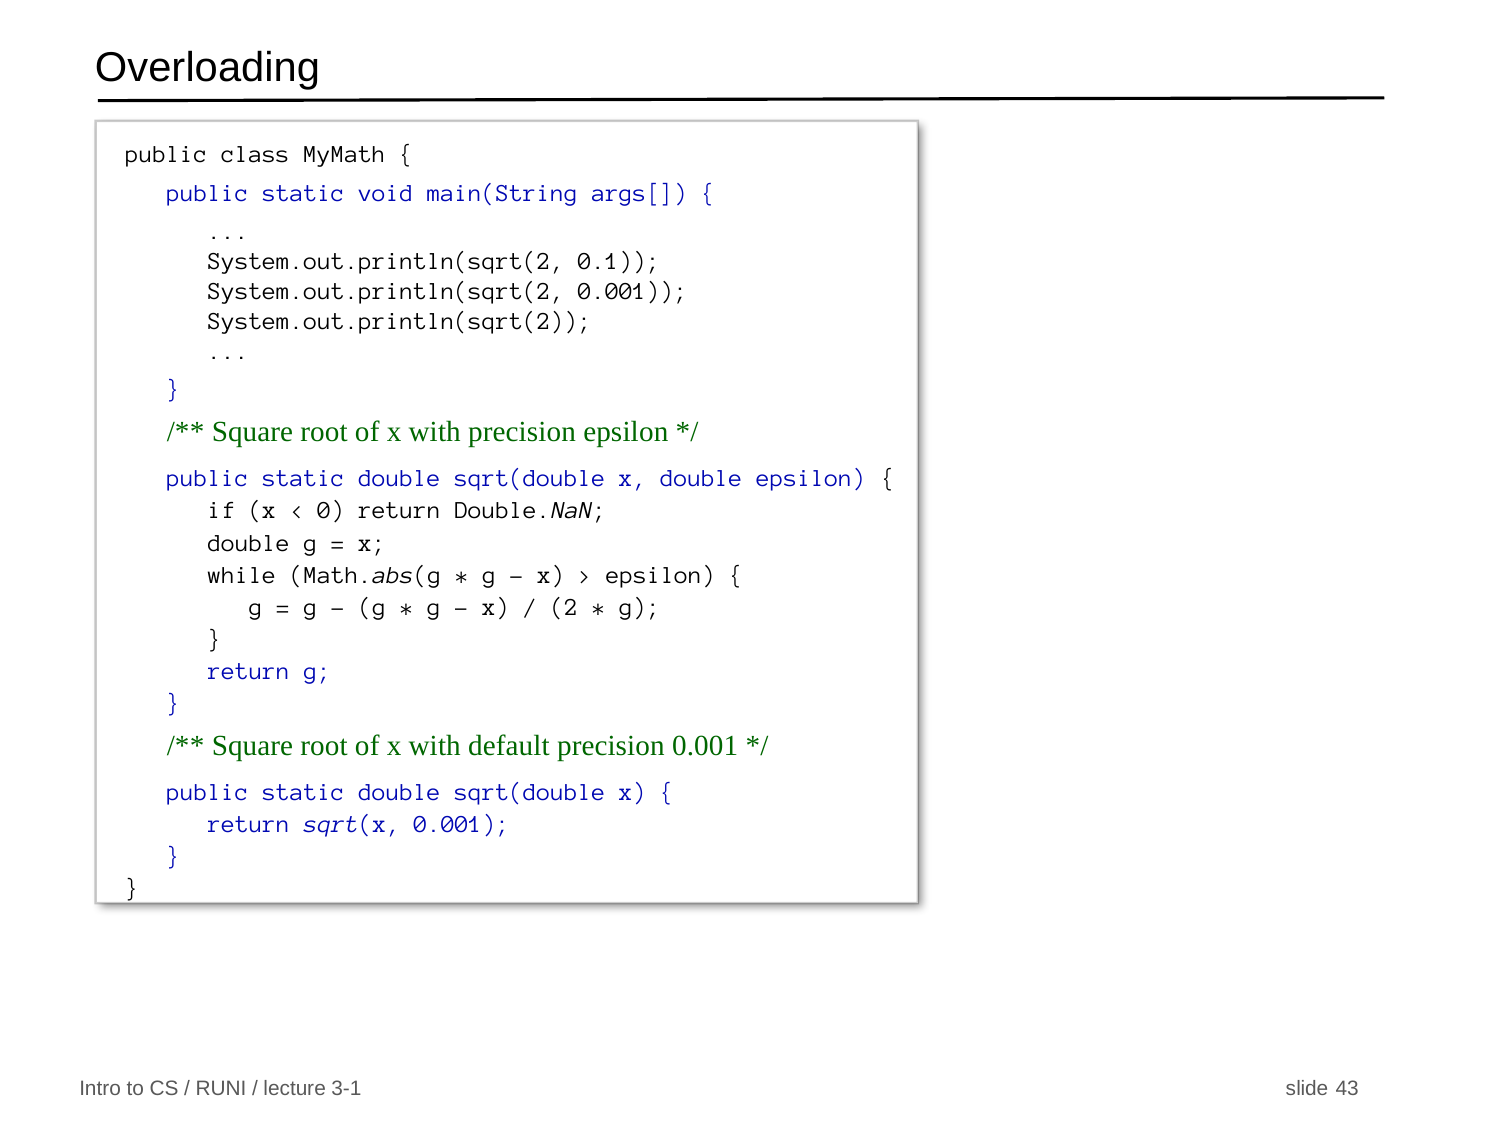

# Overloading
public class MyMath {
   public static void main(String args[]) {
      ...
      System.out.println(sqrt(2, 0.1));
      System.out.println(sqrt(2, 0.001));
      System.out.println(sqrt(2));
      ...
   }
   /** Square root of x with precision epsilon */
   public static double sqrt(double x, double epsilon) {
      if (x < 0) return Double.NaN;
      double g = x;
      while (Math.abs(g * g - x) > epsilon) {
         g = g - (g * g - x) / (2 * g);
      }
      return g;
   }
   /** Square root of x with default precision 0.001 */
   public static double sqrt(double x) {
      return sqrt(x, 0.001);
   }
}